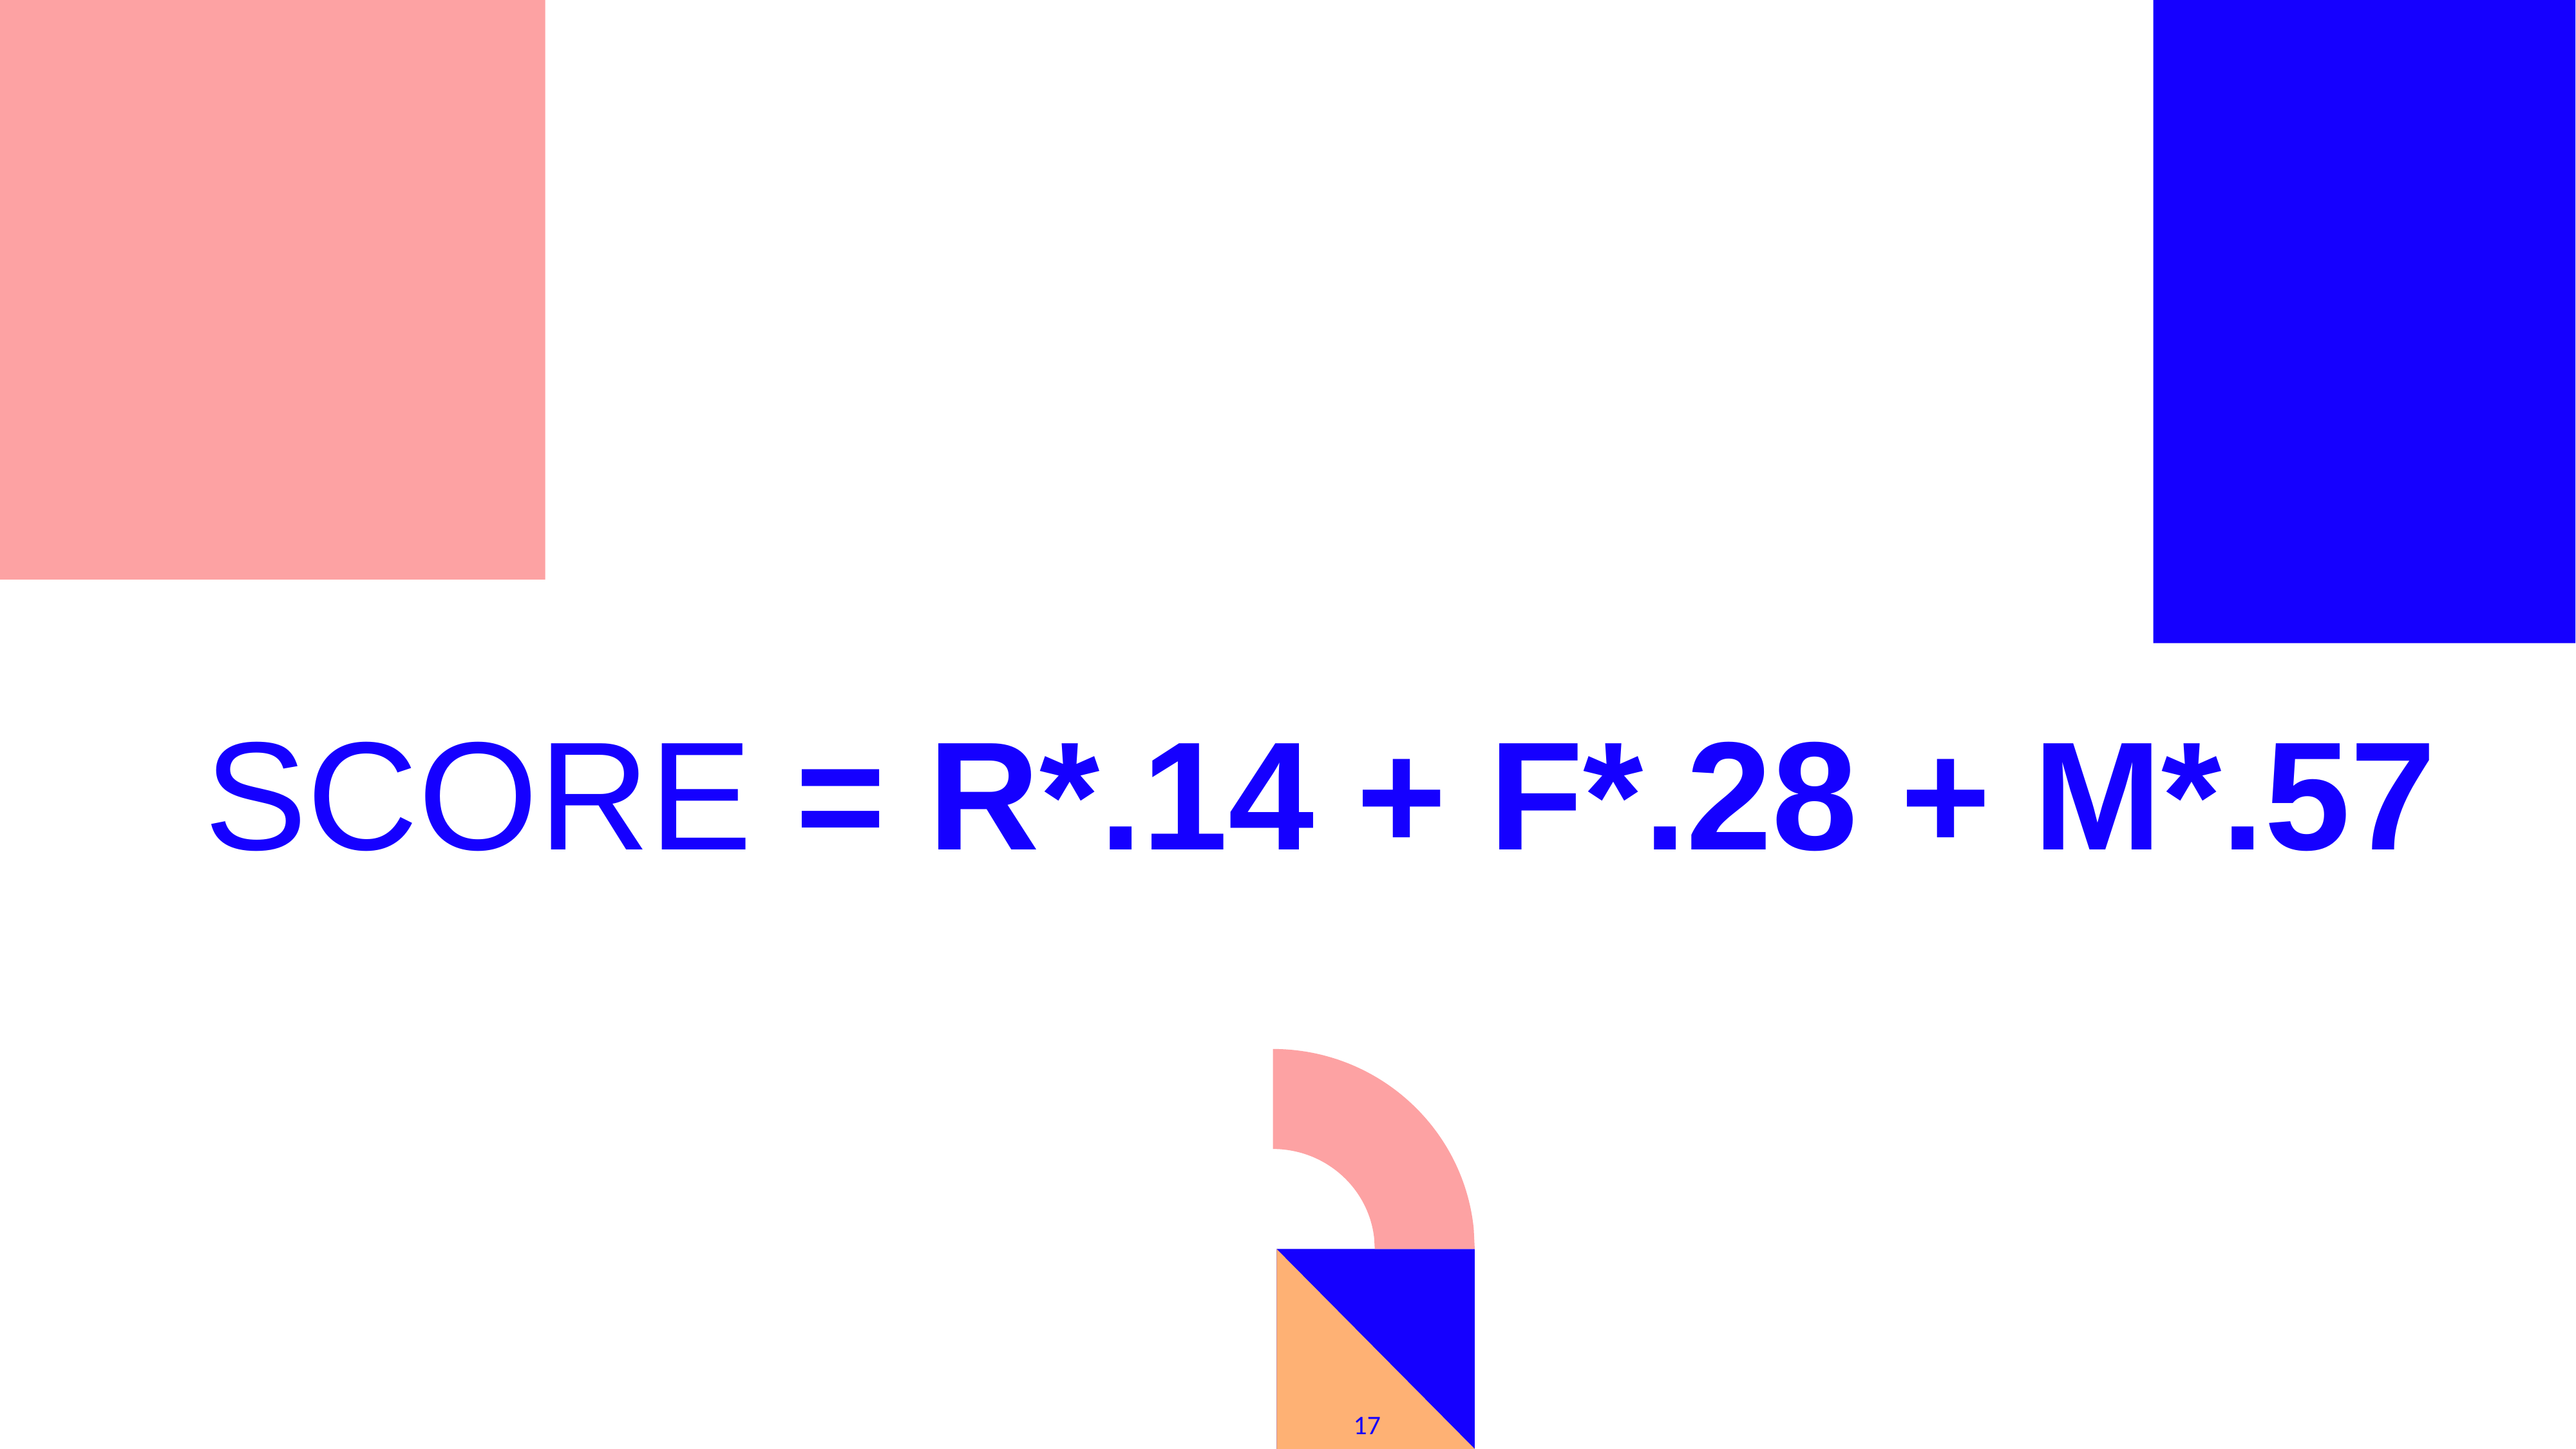

SCORE = R*.14 + F*.28 + M*.57
17